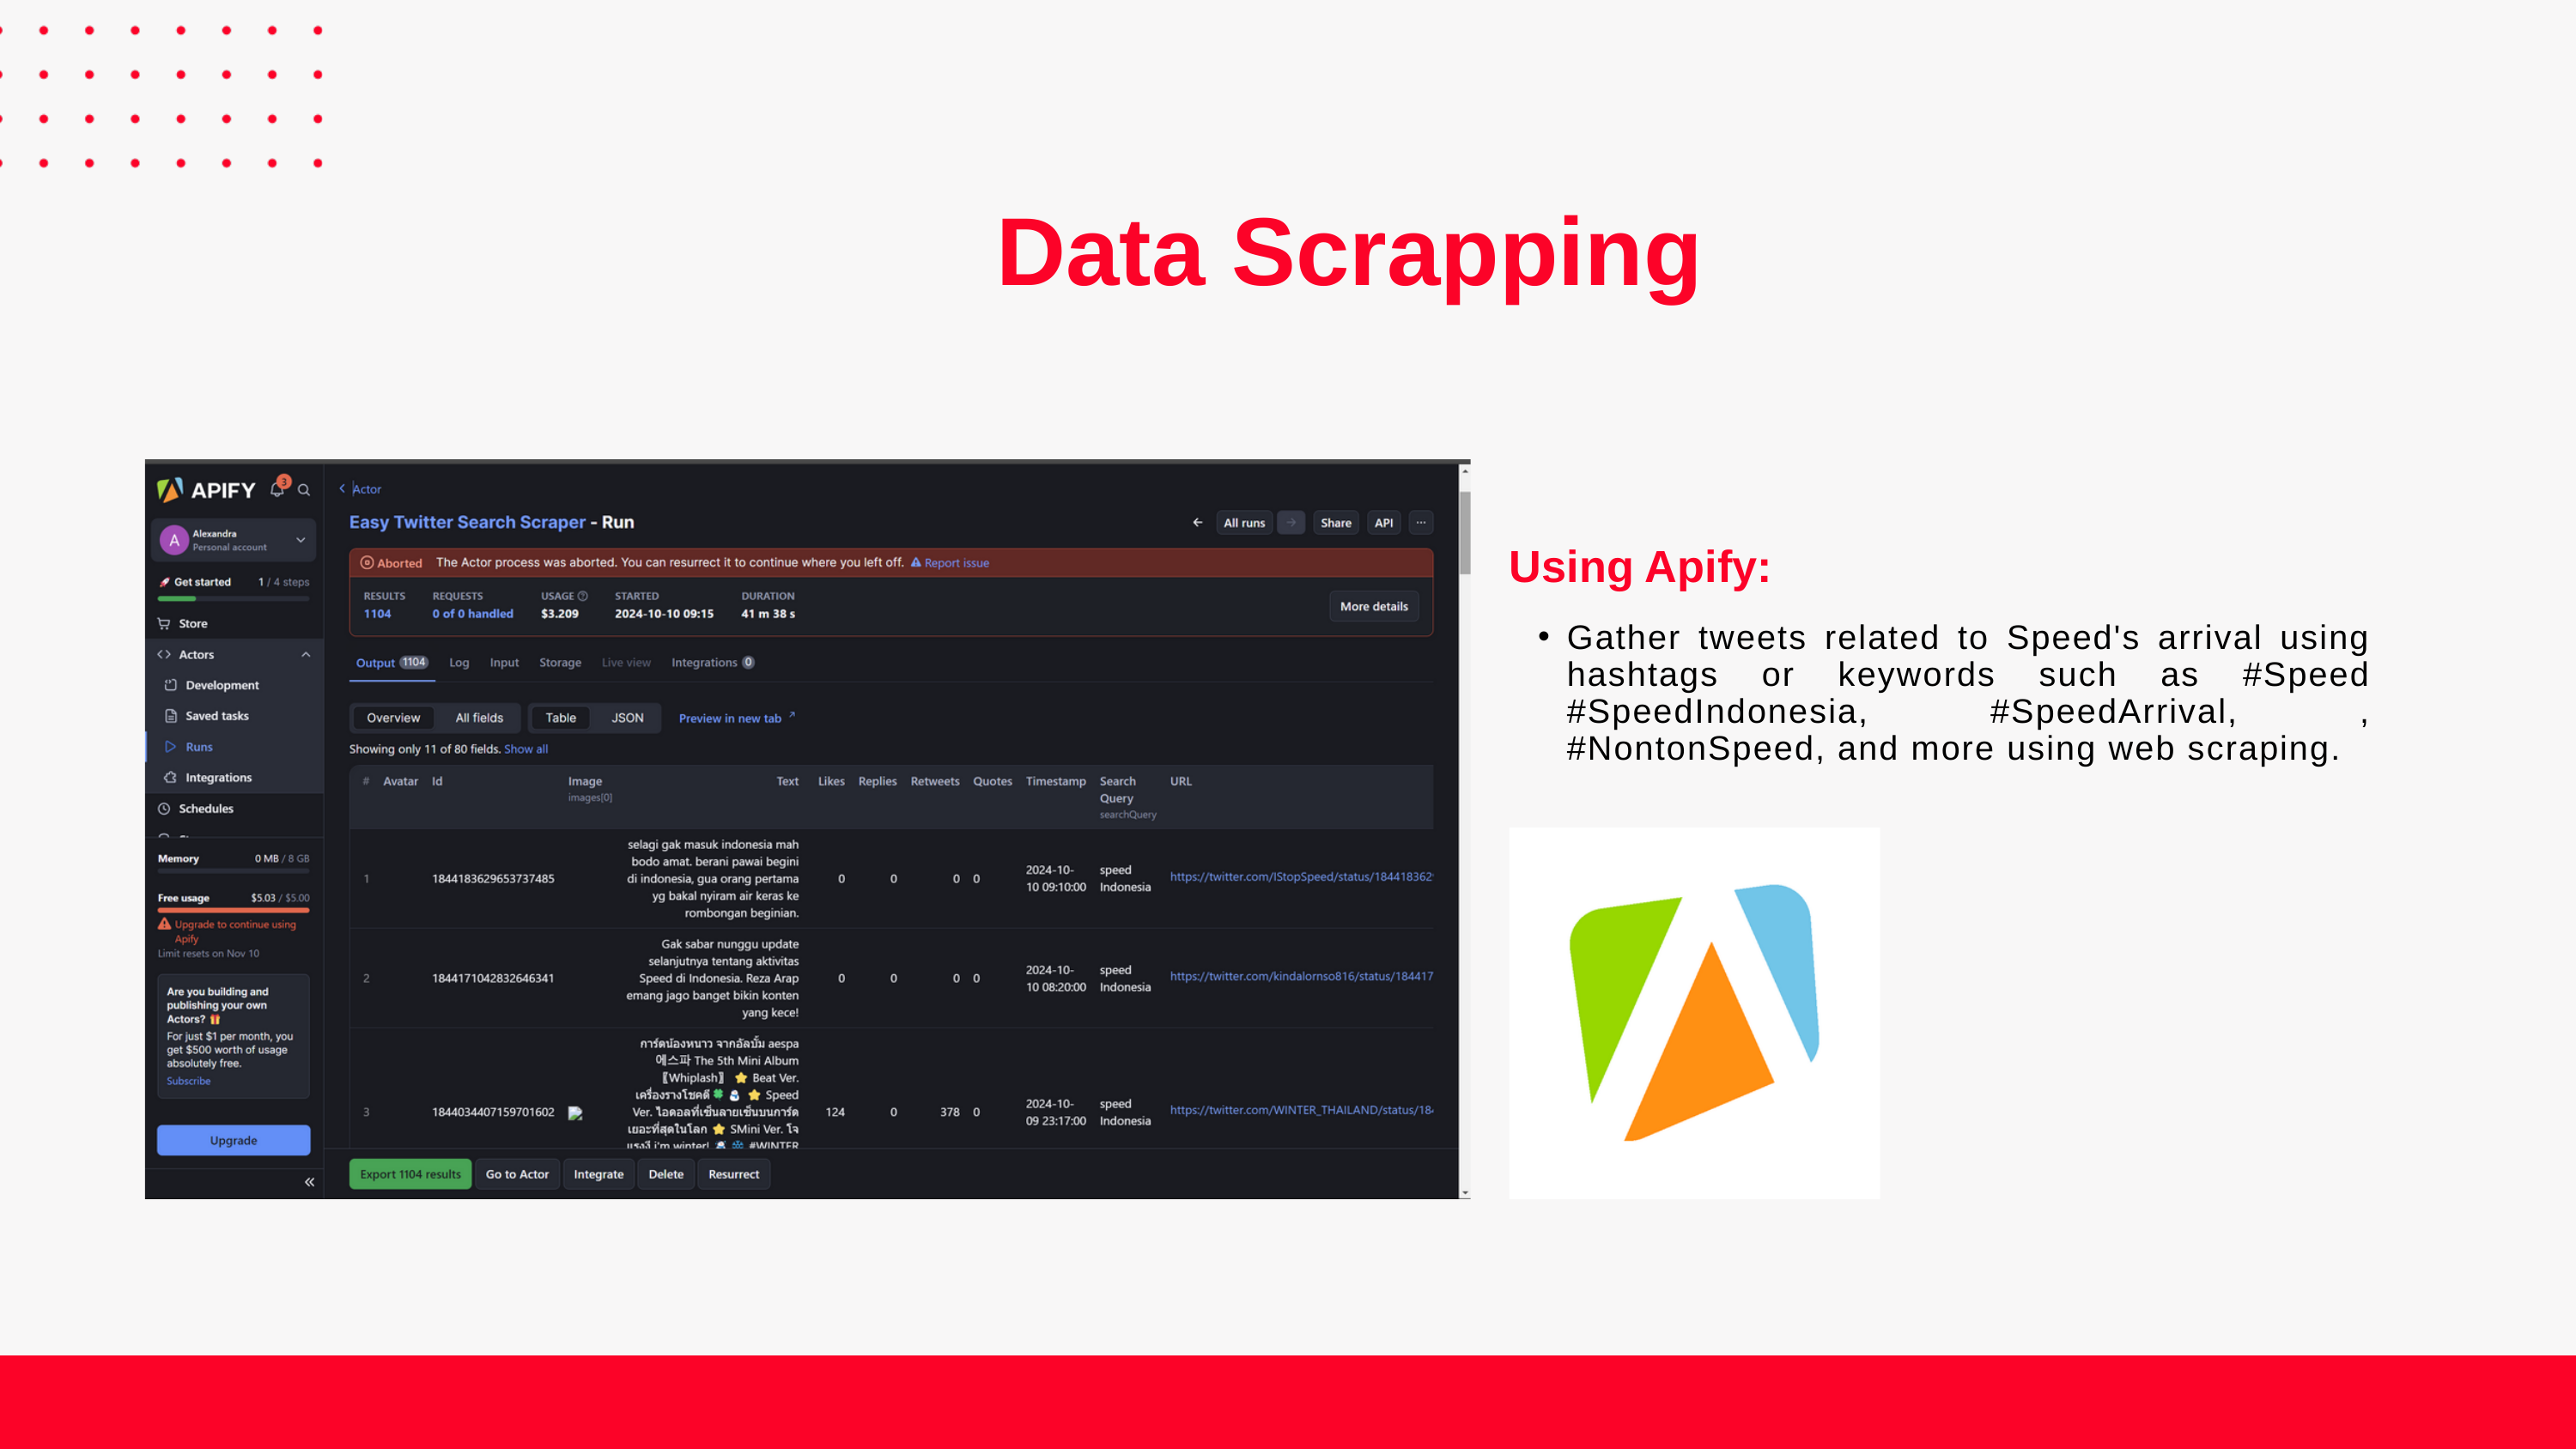

Data Scrapping

Using Apify:
Gather tweets related to Speed's arrival using hashtags or keywords such as #Speed #SpeedIndonesia, #SpeedArrival, , #NontonSpeed, and more using web scraping.